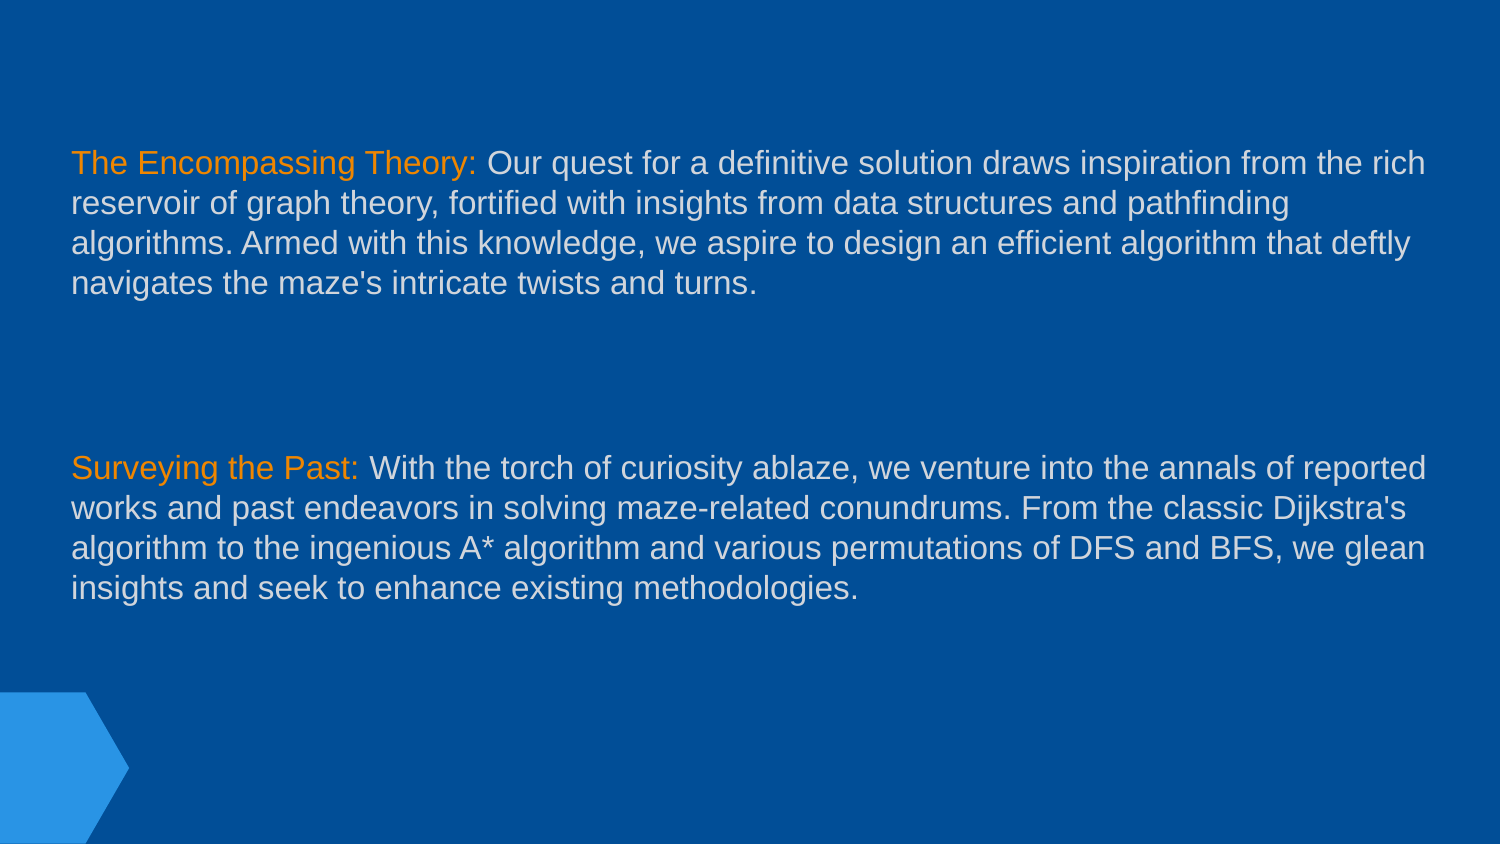

The Encompassing Theory: Our quest for a definitive solution draws inspiration from the rich reservoir of graph theory, fortified with insights from data structures and pathfinding algorithms. Armed with this knowledge, we aspire to design an efficient algorithm that deftly navigates the maze's intricate twists and turns.
Surveying the Past: With the torch of curiosity ablaze, we venture into the annals of reported works and past endeavors in solving maze-related conundrums. From the classic Dijkstra's algorithm to the ingenious A* algorithm and various permutations of DFS and BFS, we glean insights and seek to enhance existing methodologies.